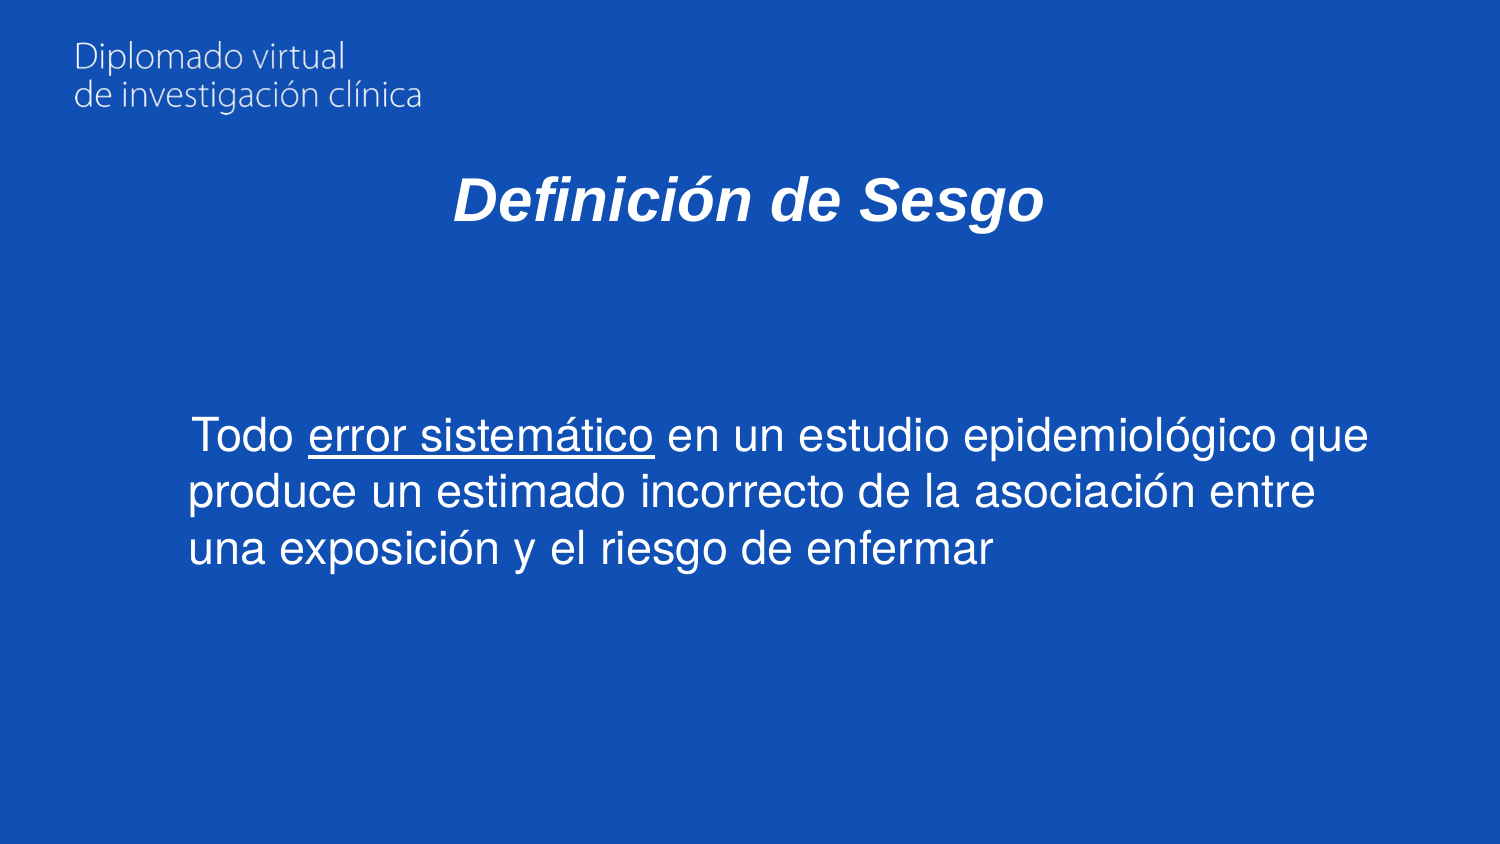

# Definición de Sesgo
Todo error sistemático en un estudio epidemiológico que produce un estimado incorrecto de la asociación entre una exposición y el riesgo de enfermar